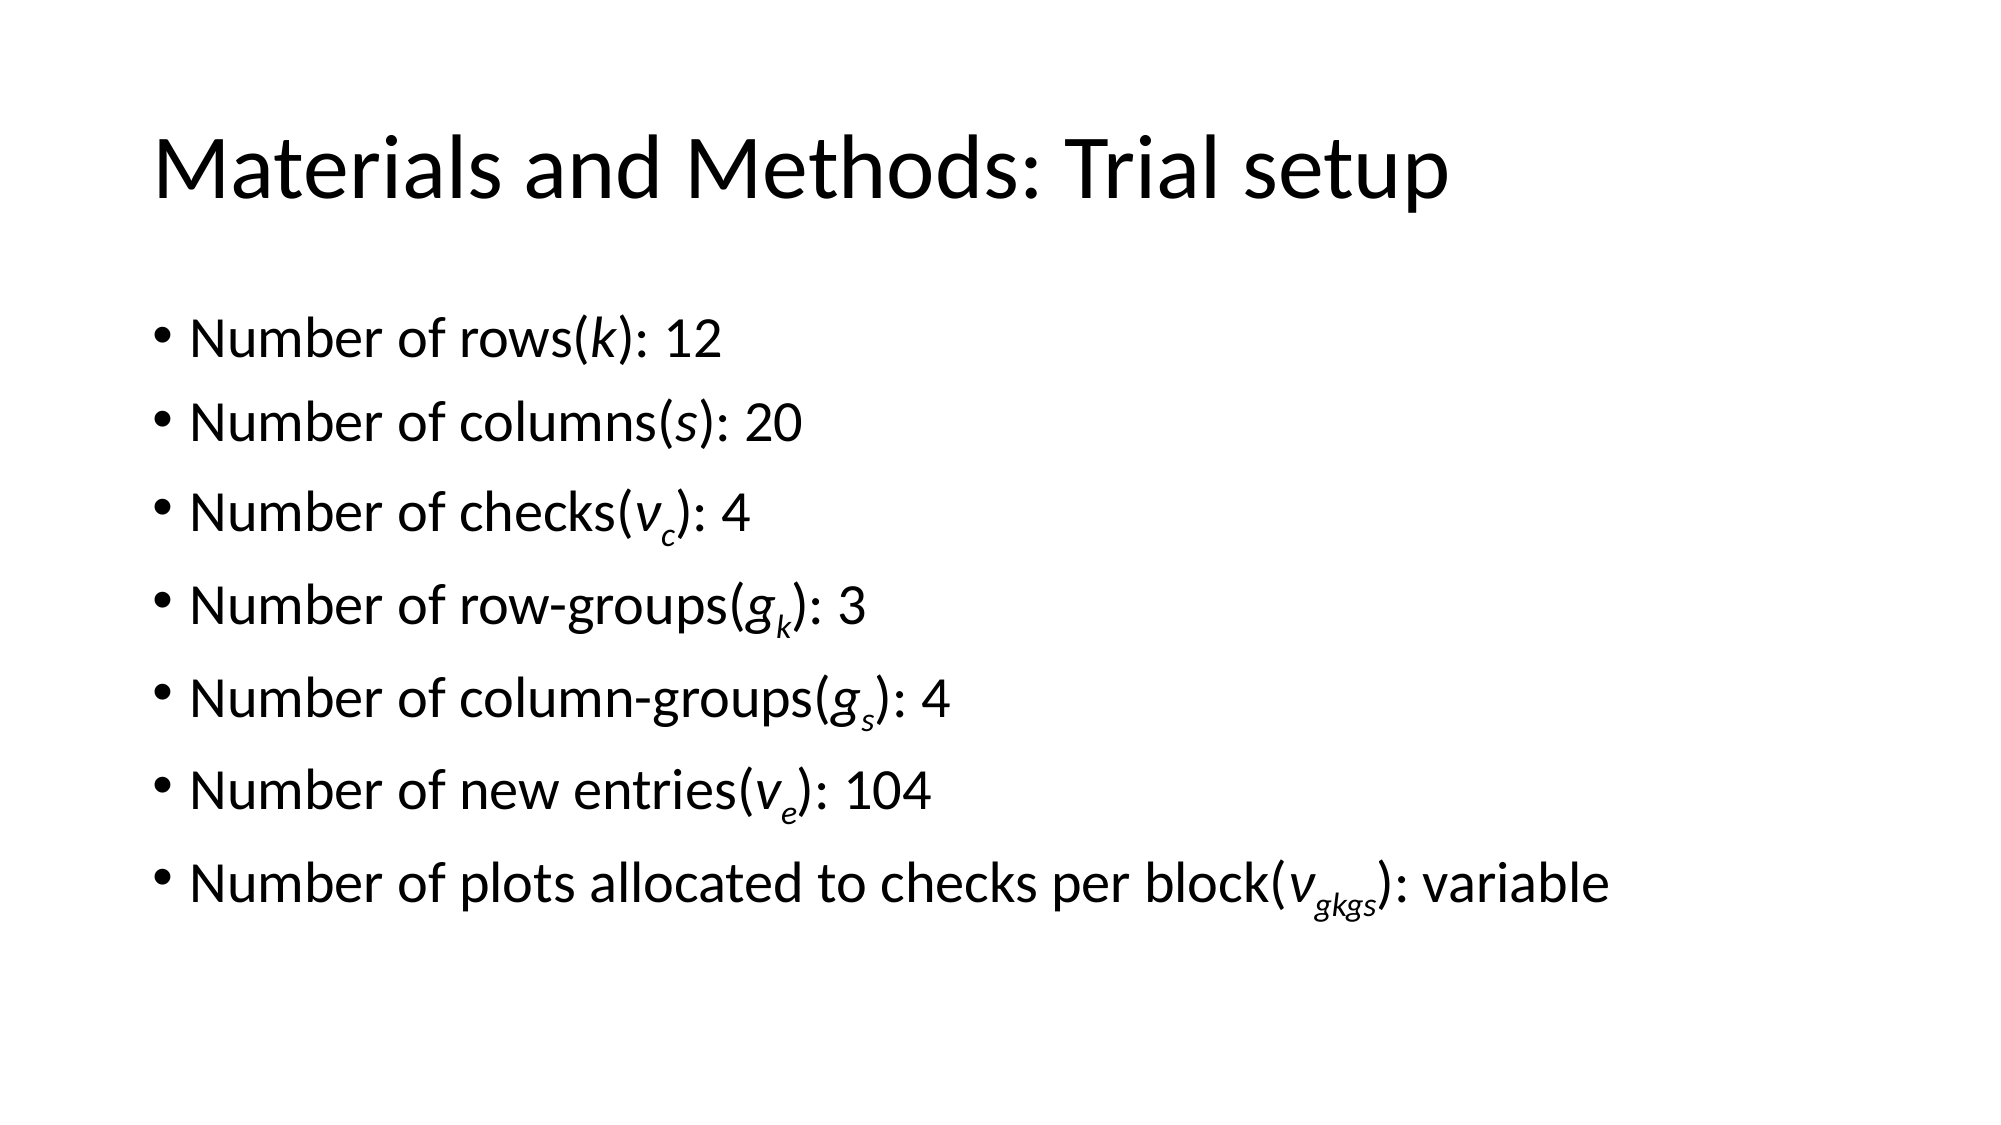

# Materials and Methods: Trial setup
Number of rows(k): 12
Number of columns(s): 20
Number of checks(νc): 4
Number of row-groups(gk): 3
Number of column-groups(gs): 4
Number of new entries(ve): 104
Number of plots allocated to checks per block(νgkgs): variable